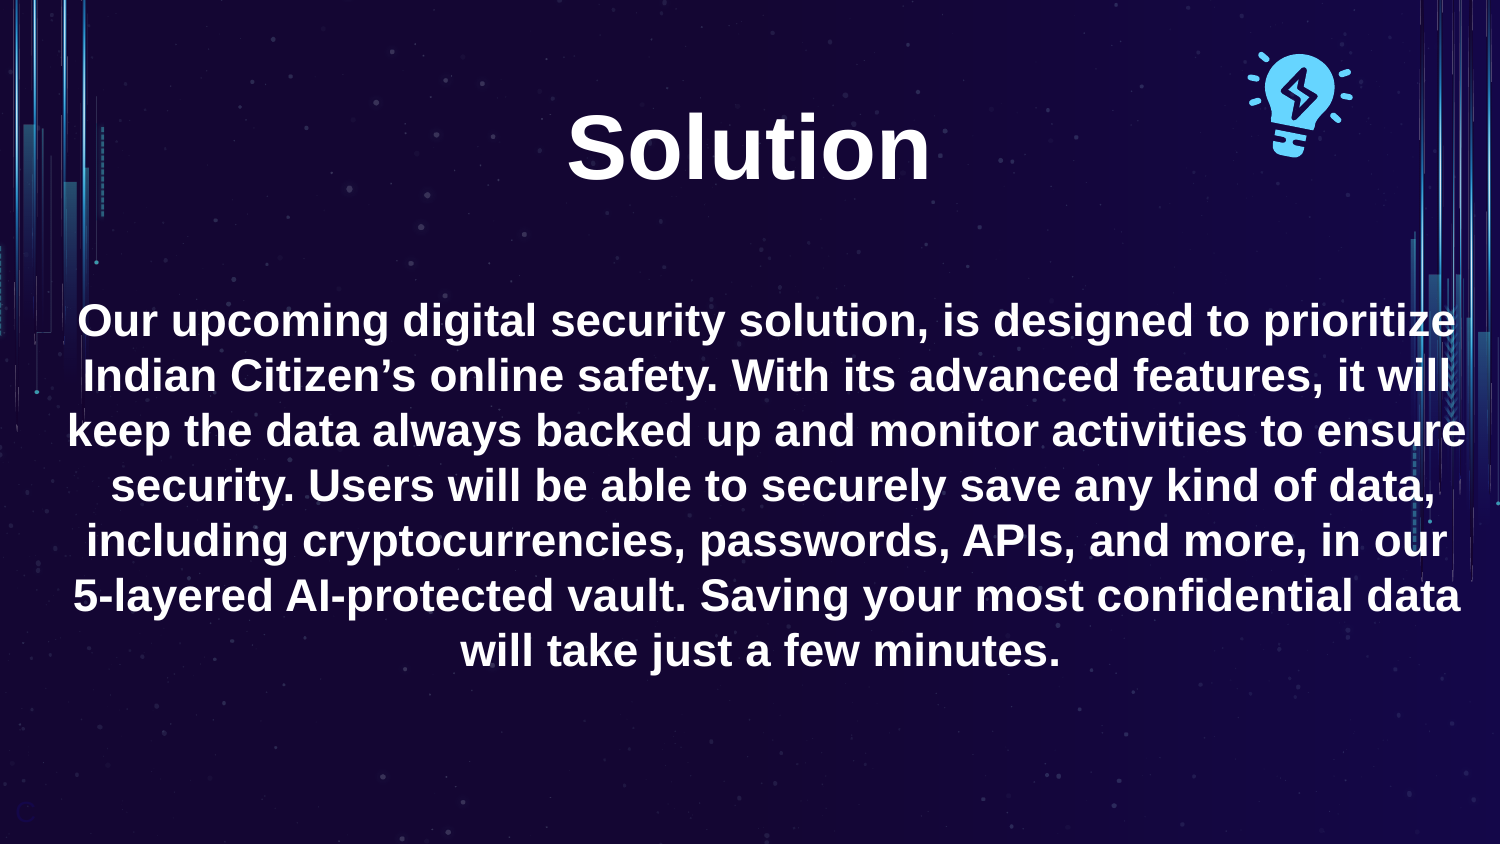

# Solution
Our upcoming digital security solution, is designed to prioritize Indian Citizen’s online safety. With its advanced features, it will keep the data always backed up and monitor activities to ensure  security. Users will be able to securely save any kind of data, including cryptocurrencies, passwords, APIs, and more, in our 5-layered AI-protected vault. Saving your most confidential data will take just a few minutes.
C